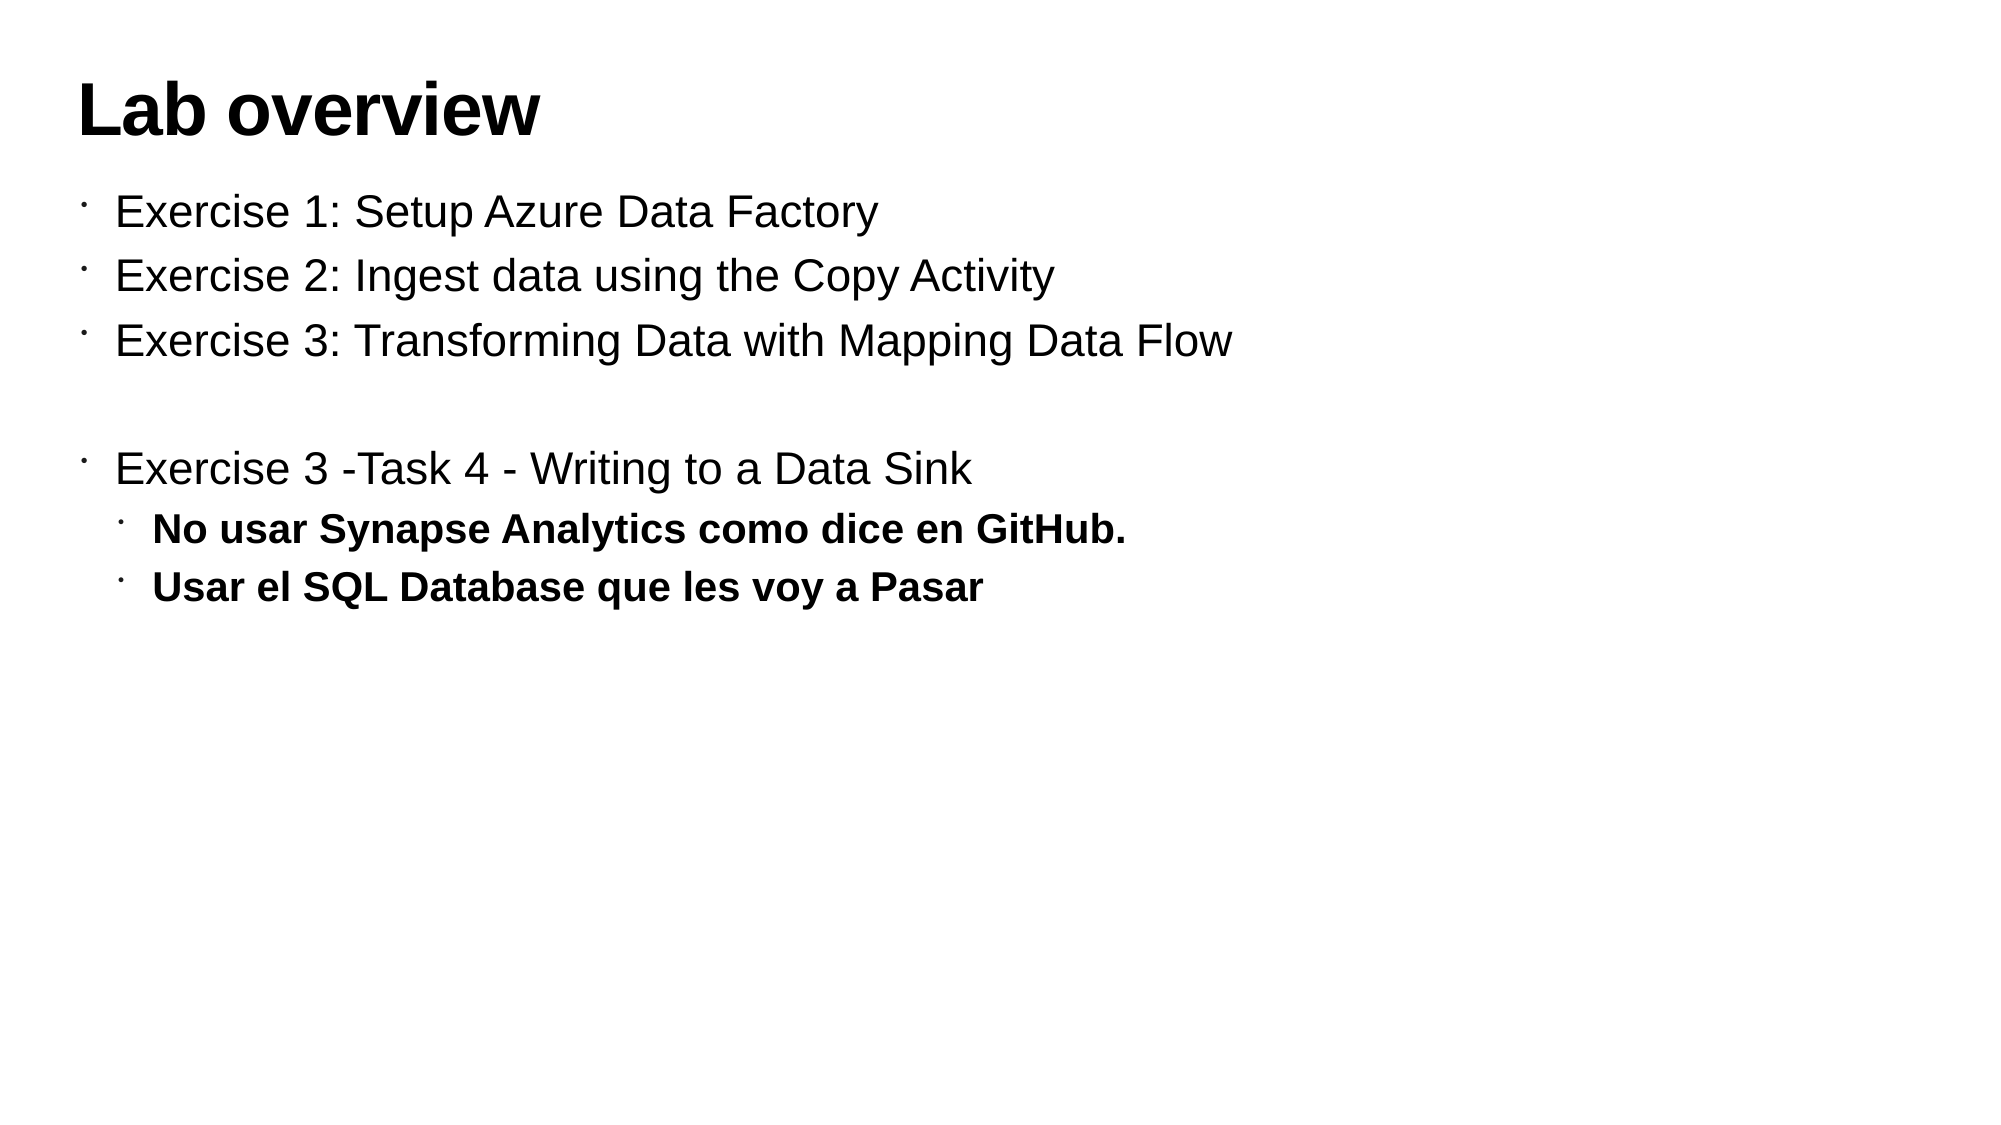

# Lab overview
Exercise 1: Setup Azure Data Factory
Exercise 2: Ingest data using the Copy Activity
Exercise 3: Transforming Data with Mapping Data Flow

Exercise 3 -Task 4 - Writing to a Data Sink
No usar Synapse Analytics como dice en GitHub.
Usar el SQL Database que les voy a Pasar